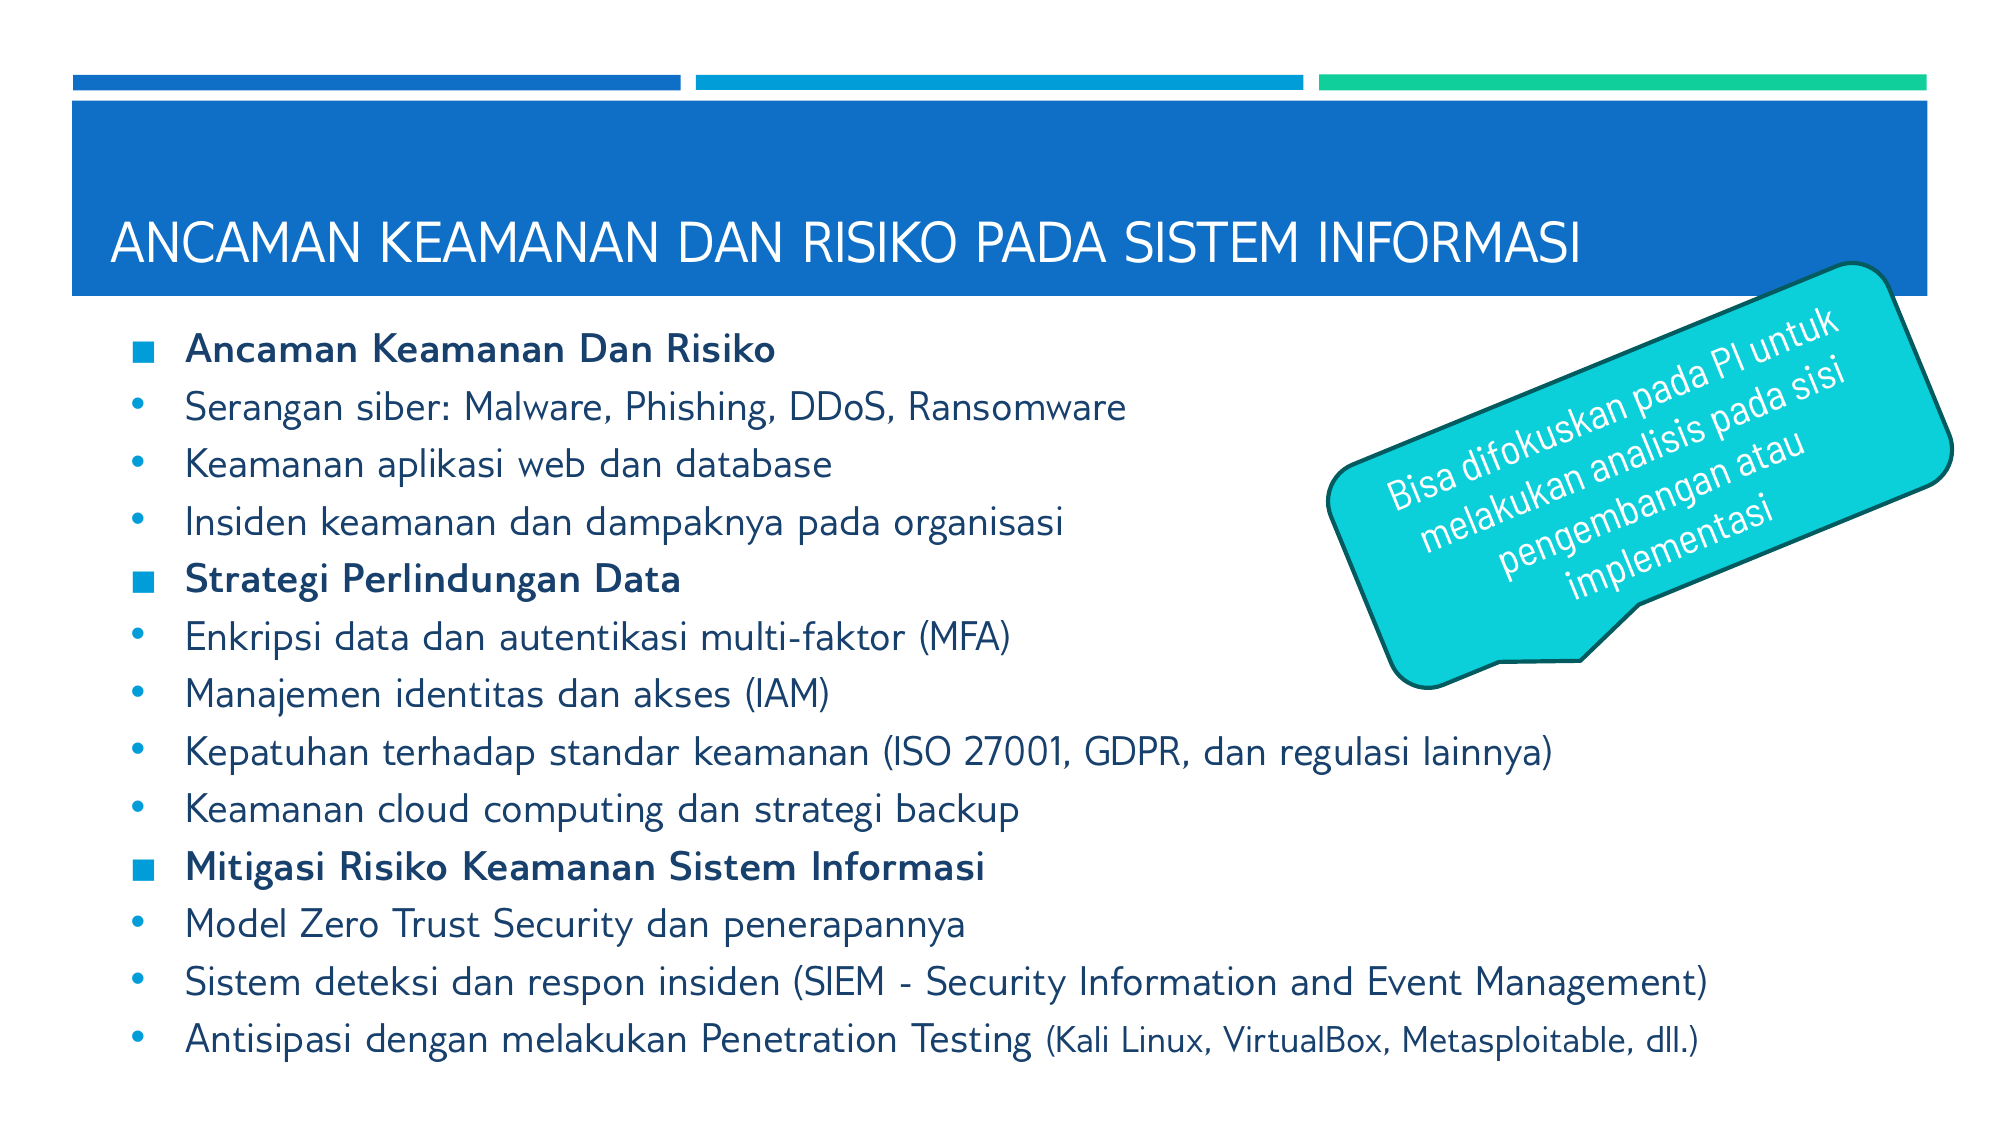

# ANCAMAN KEAMANAN DAN RISIKO PADA SISTEM INFORMASI
Ancaman Keamanan Dan Risiko
Serangan siber: Malware, Phishing, DDoS, Ransomware
Keamanan aplikasi web dan database
Insiden keamanan dan dampaknya pada organisasi
Strategi Perlindungan Data
Enkripsi data dan autentikasi multi-faktor (MFA)
Manajemen identitas dan akses (IAM)
Kepatuhan terhadap standar keamanan (ISO 27001, GDPR, dan regulasi lainnya)
Keamanan cloud computing dan strategi backup
Mitigasi Risiko Keamanan Sistem Informasi
Model Zero Trust Security dan penerapannya
Sistem deteksi dan respon insiden (SIEM - Security Information and Event Management)
Antisipasi dengan melakukan Penetration Testing (Kali Linux, VirtualBox, Metasploitable, dll.)

Bisa difokuskan pada PI untuk melakukan analisis pada sisi pengembangan atau implementasi